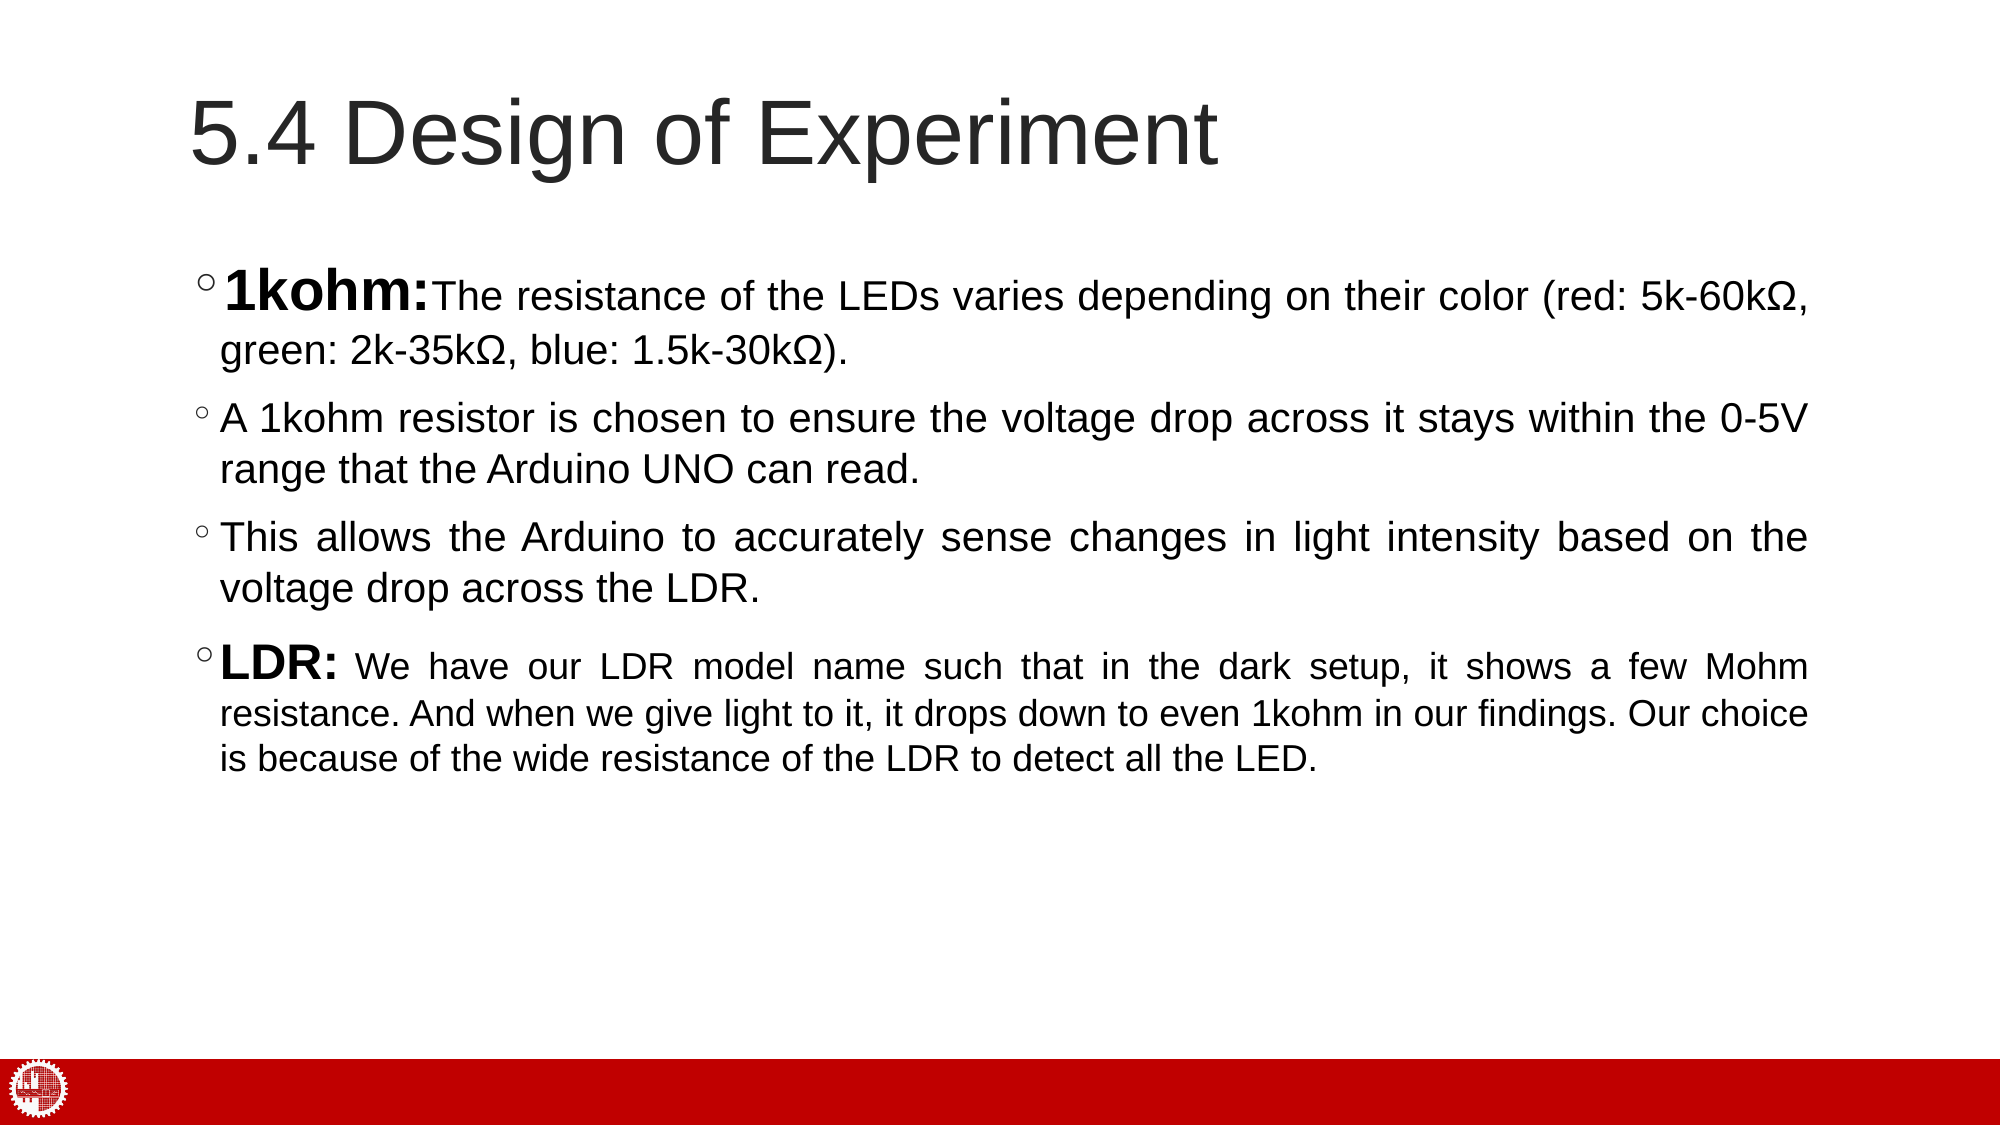

# 5.4 Design of Experiment
1kohm:The resistance of the LEDs varies depending on their color (red: 5k-60kΩ, green: 2k-35kΩ, blue: 1.5k-30kΩ).
A 1kohm resistor is chosen to ensure the voltage drop across it stays within the 0-5V range that the Arduino UNO can read.
This allows the Arduino to accurately sense changes in light intensity based on the voltage drop across the LDR.
LDR: We have our LDR model name such that in the dark setup, it shows a few Mohm resistance. And when we give light to it, it drops down to even 1kohm in our findings. Our choice is because of the wide resistance of the LDR to detect all the LED.